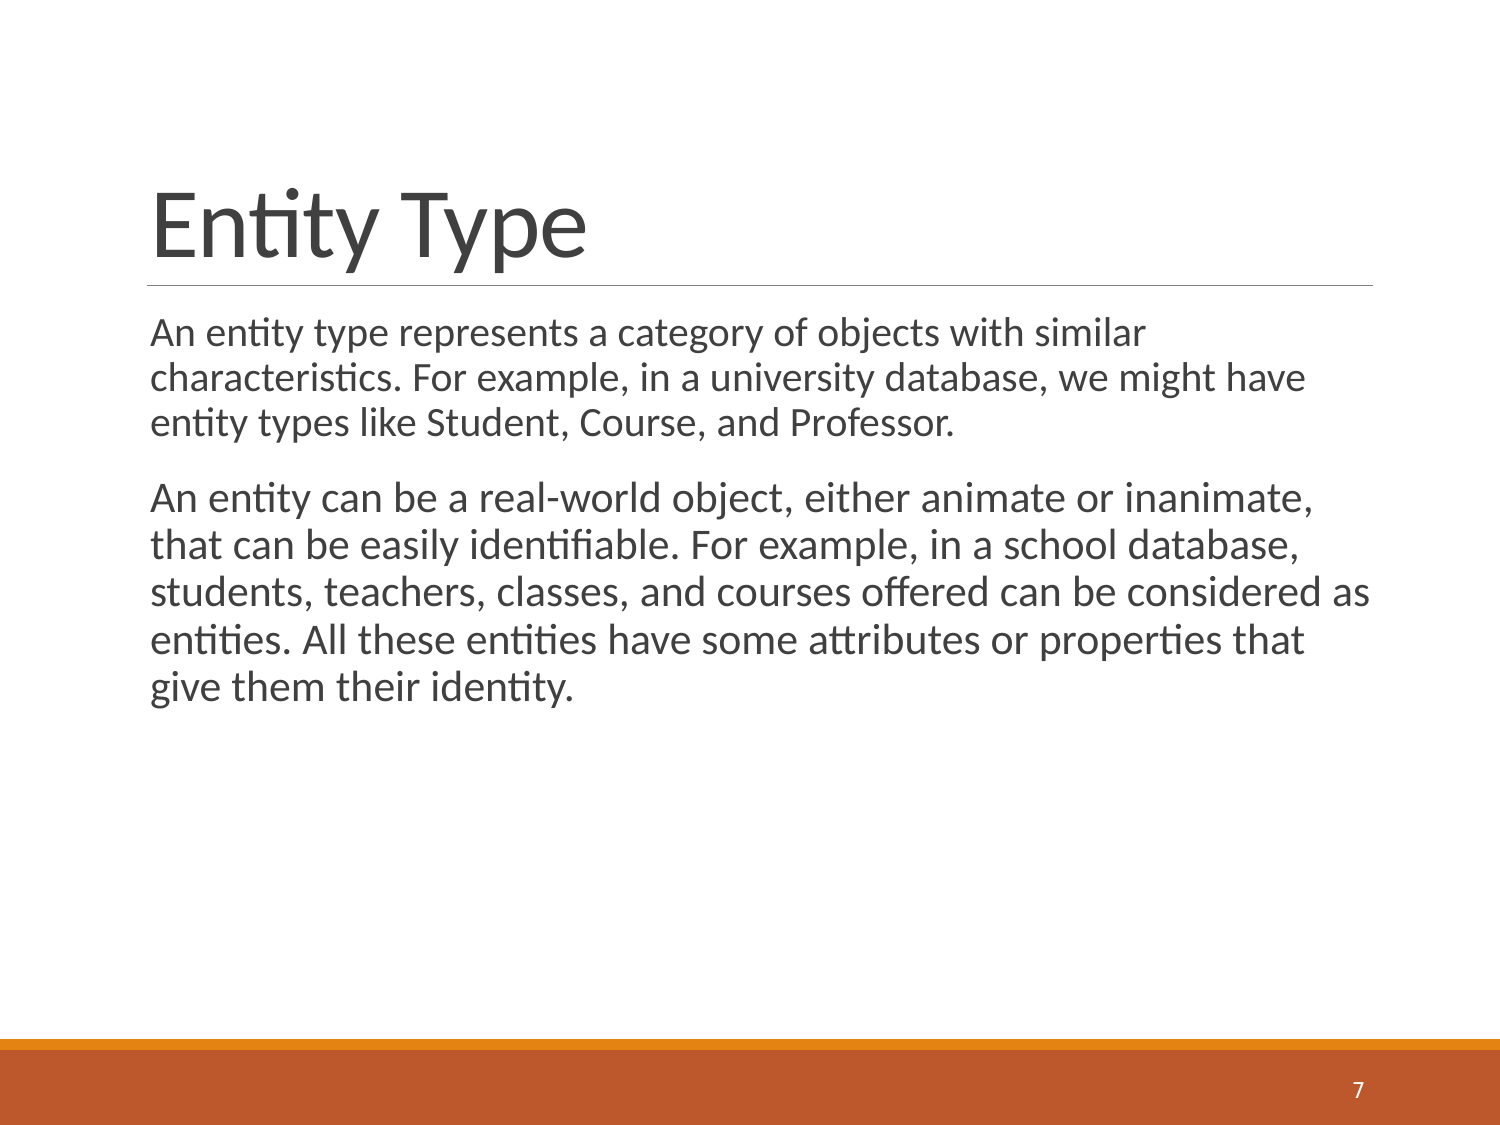

# Entity Type
An entity type represents a category of objects with similar characteristics. For example, in a university database, we might have entity types like Student, Course, and Professor.
An entity can be a real-world object, either animate or inanimate, that can be easily identifiable. For example, in a school database, students, teachers, classes, and courses offered can be considered as entities. All these entities have some attributes or properties that give them their identity.

7